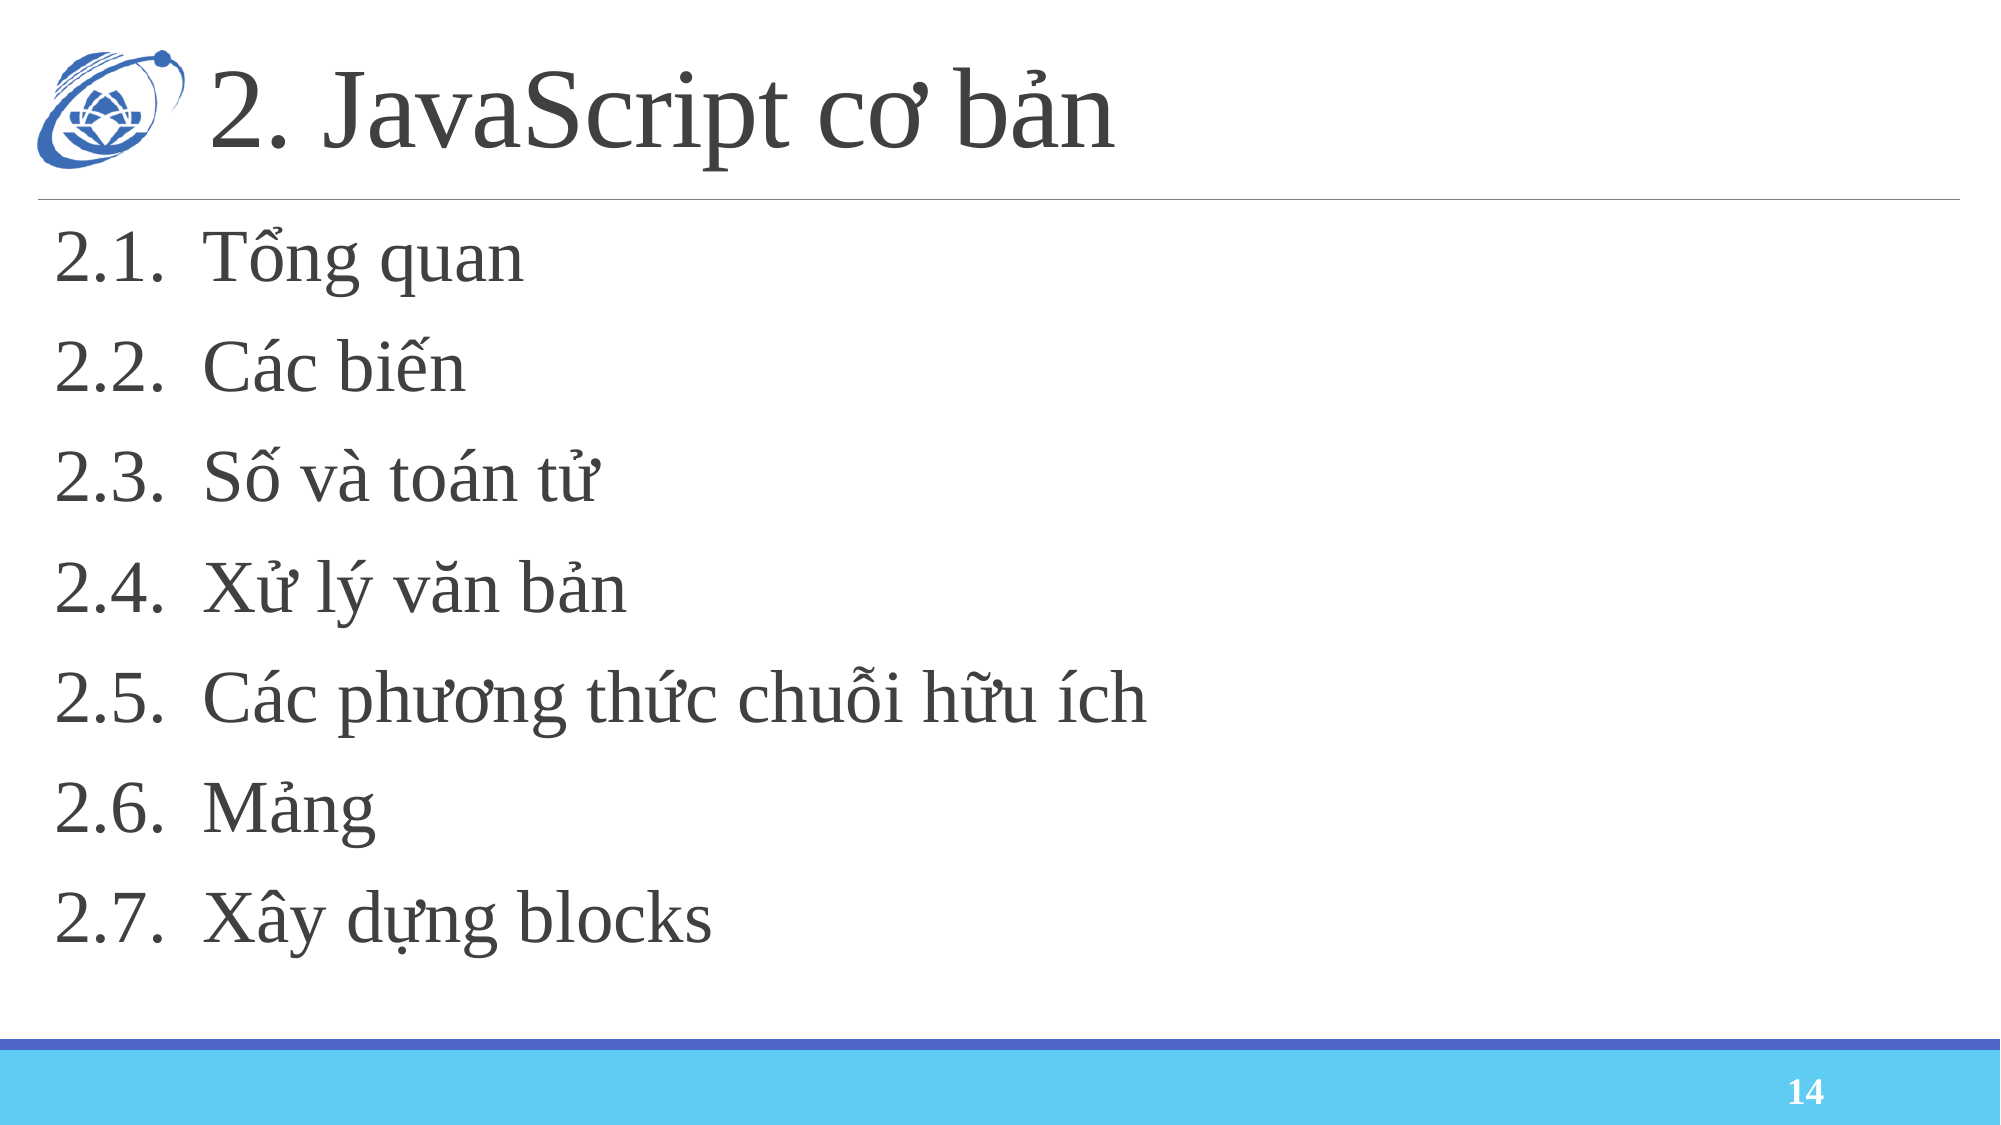

# 2. JavaScript cơ bản
2.1.	Tổng quan
2.2.	Các biến
2.3.	Số và toán tử
2.4.	Xử lý văn bản
2.5.	Các phương thức chuỗi hữu ích
2.6.	Mảng
2.7.	Xây dựng blocks
14